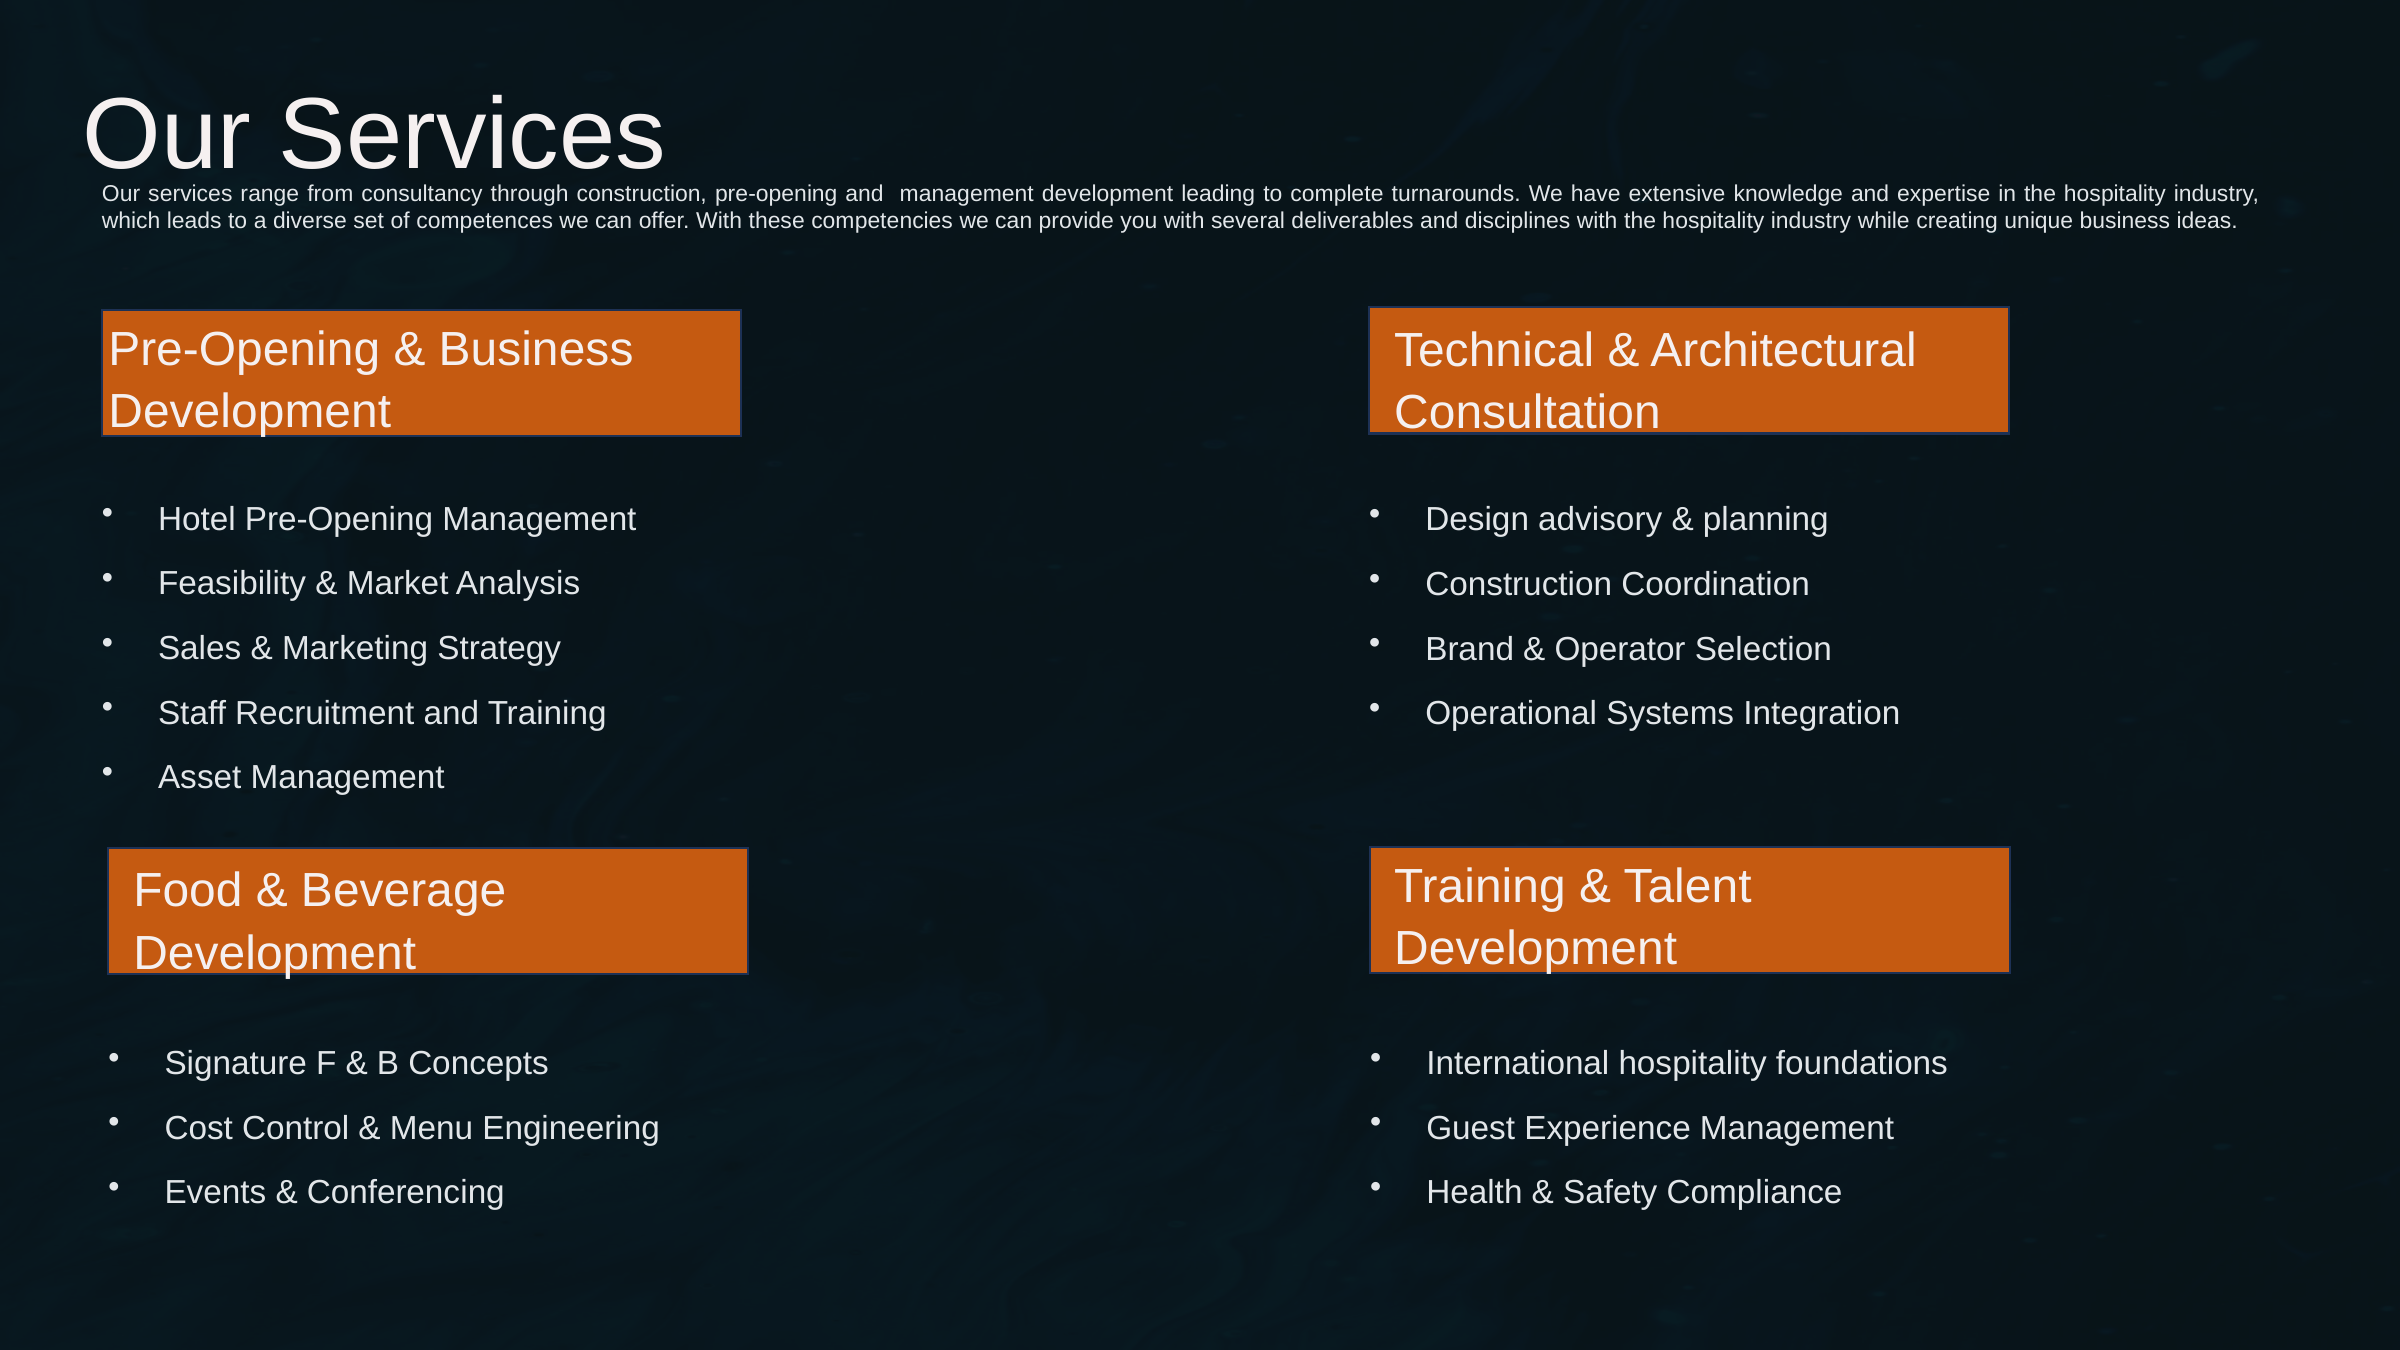

Our Services

Our services range from consultancy through construction, pre-opening and  management development leading to complete turnarounds. We have extensive knowledge and expertise in the hospitality industry, which leads to a diverse set of competences we can offer. With these competencies we can provide you with several deliverables and disciplines with the hospitality industry while creating unique business ideas.

Pre-Opening & Business Development
Technical & Architectural Consultation
Hotel Pre-Opening Management
Feasibility & Market Analysis
Sales & Marketing Strategy
Staff Recruitment and Training
Asset Management
Design advisory & planning
Construction Coordination
Brand & Operator Selection
Operational Systems Integration

Training & Talent Development
Food & Beverage Development
Signature F & B Concepts
Cost Control & Menu Engineering
Events & Conferencing
International hospitality foundations
Guest Experience Management
Health & Safety Compliance